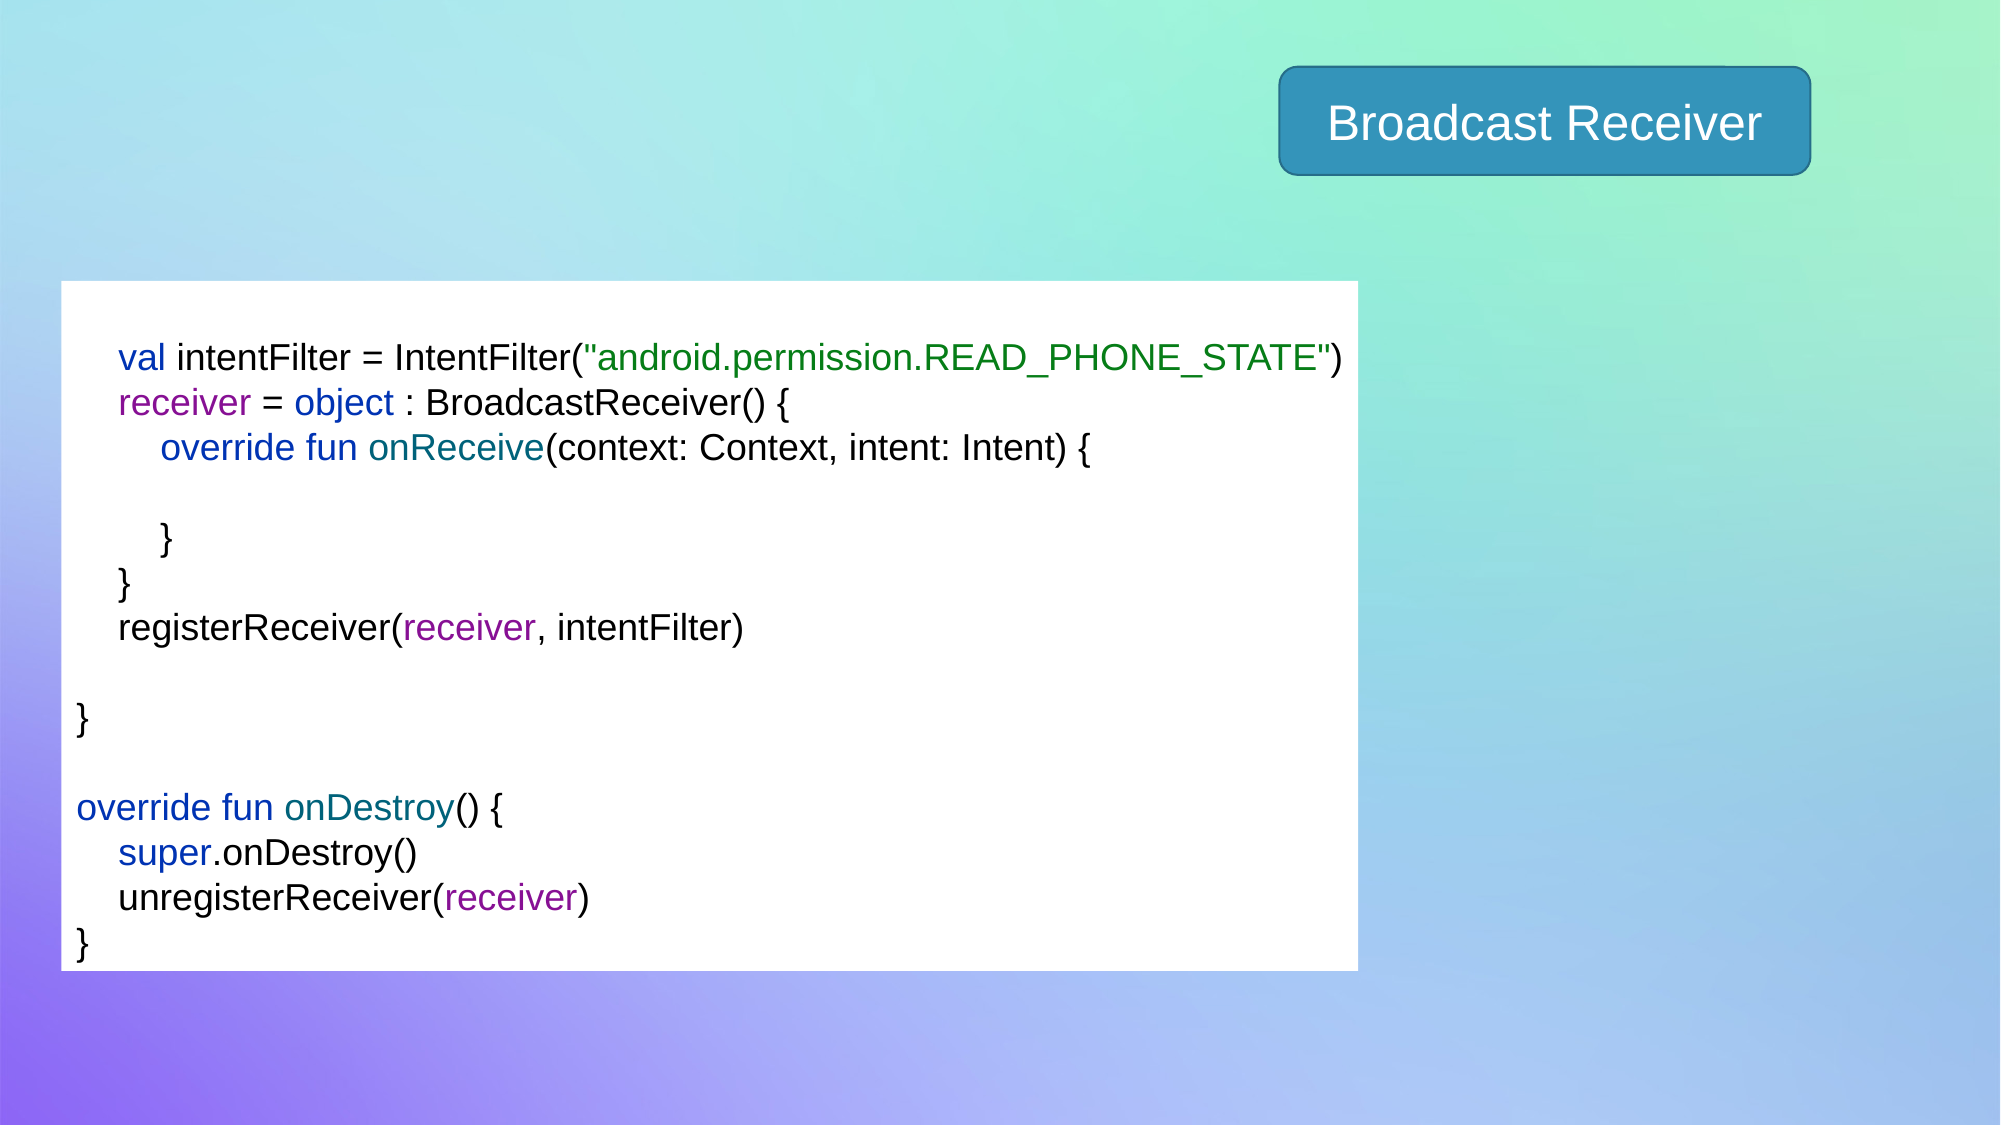

Broadcast Receiver
    val intentFilter = IntentFilter("android.permission.READ_PHONE_STATE")
    receiver = object : BroadcastReceiver() {
        override fun onReceive(context: Context, intent: Intent) {
        }
    }
    registerReceiver(receiver, intentFilter)
}
override fun onDestroy() {
    super.onDestroy()
    unregisterReceiver(receiver)
}